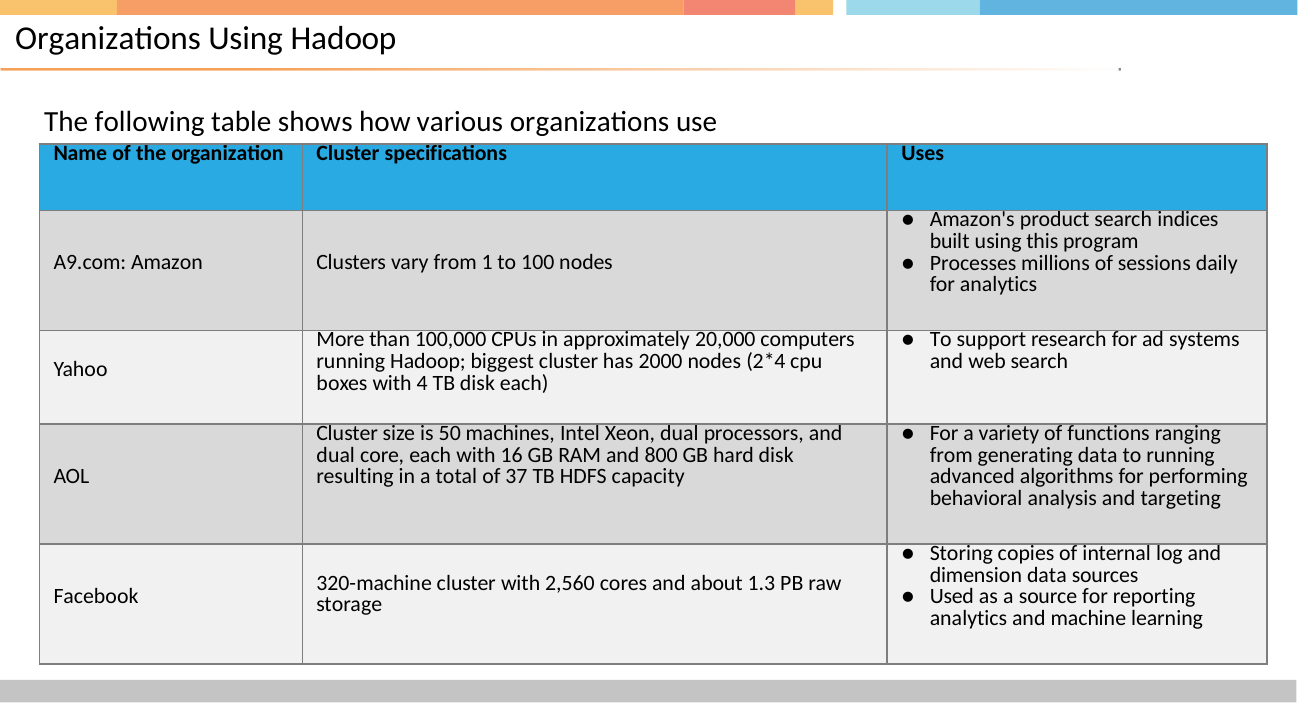

# Organizations Using Hadoop

The following table shows how various organizations use Hadoop:
| Name of the organization | Cluster specifications | Uses |
| --- | --- | --- |
| A9.com: Amazon | Clusters vary from 1 to 100 nodes | Amazon's product search indices built using this program Processes millions of sessions daily for analytics |
| Yahoo | More than 100,000 CPUs in approximately 20,000 computers running Hadoop; biggest cluster has 2000 nodes (2\*4 cpu boxes with 4 TB disk each) | To support research for ad systems and web search |
| AOL | Cluster size is 50 machines, Intel Xeon, dual processors, and dual core, each with 16 GB RAM and 800 GB hard disk resulting in a total of 37 TB HDFS capacity | For a variety of functions ranging from generating data to running advanced algorithms for performing behavioral analysis and targeting |
| Facebook | 320-machine cluster with 2,560 cores and about 1.3 PB raw storage | Storing copies of internal log and dimension data sources Used as a source for reporting analytics and machine learning |